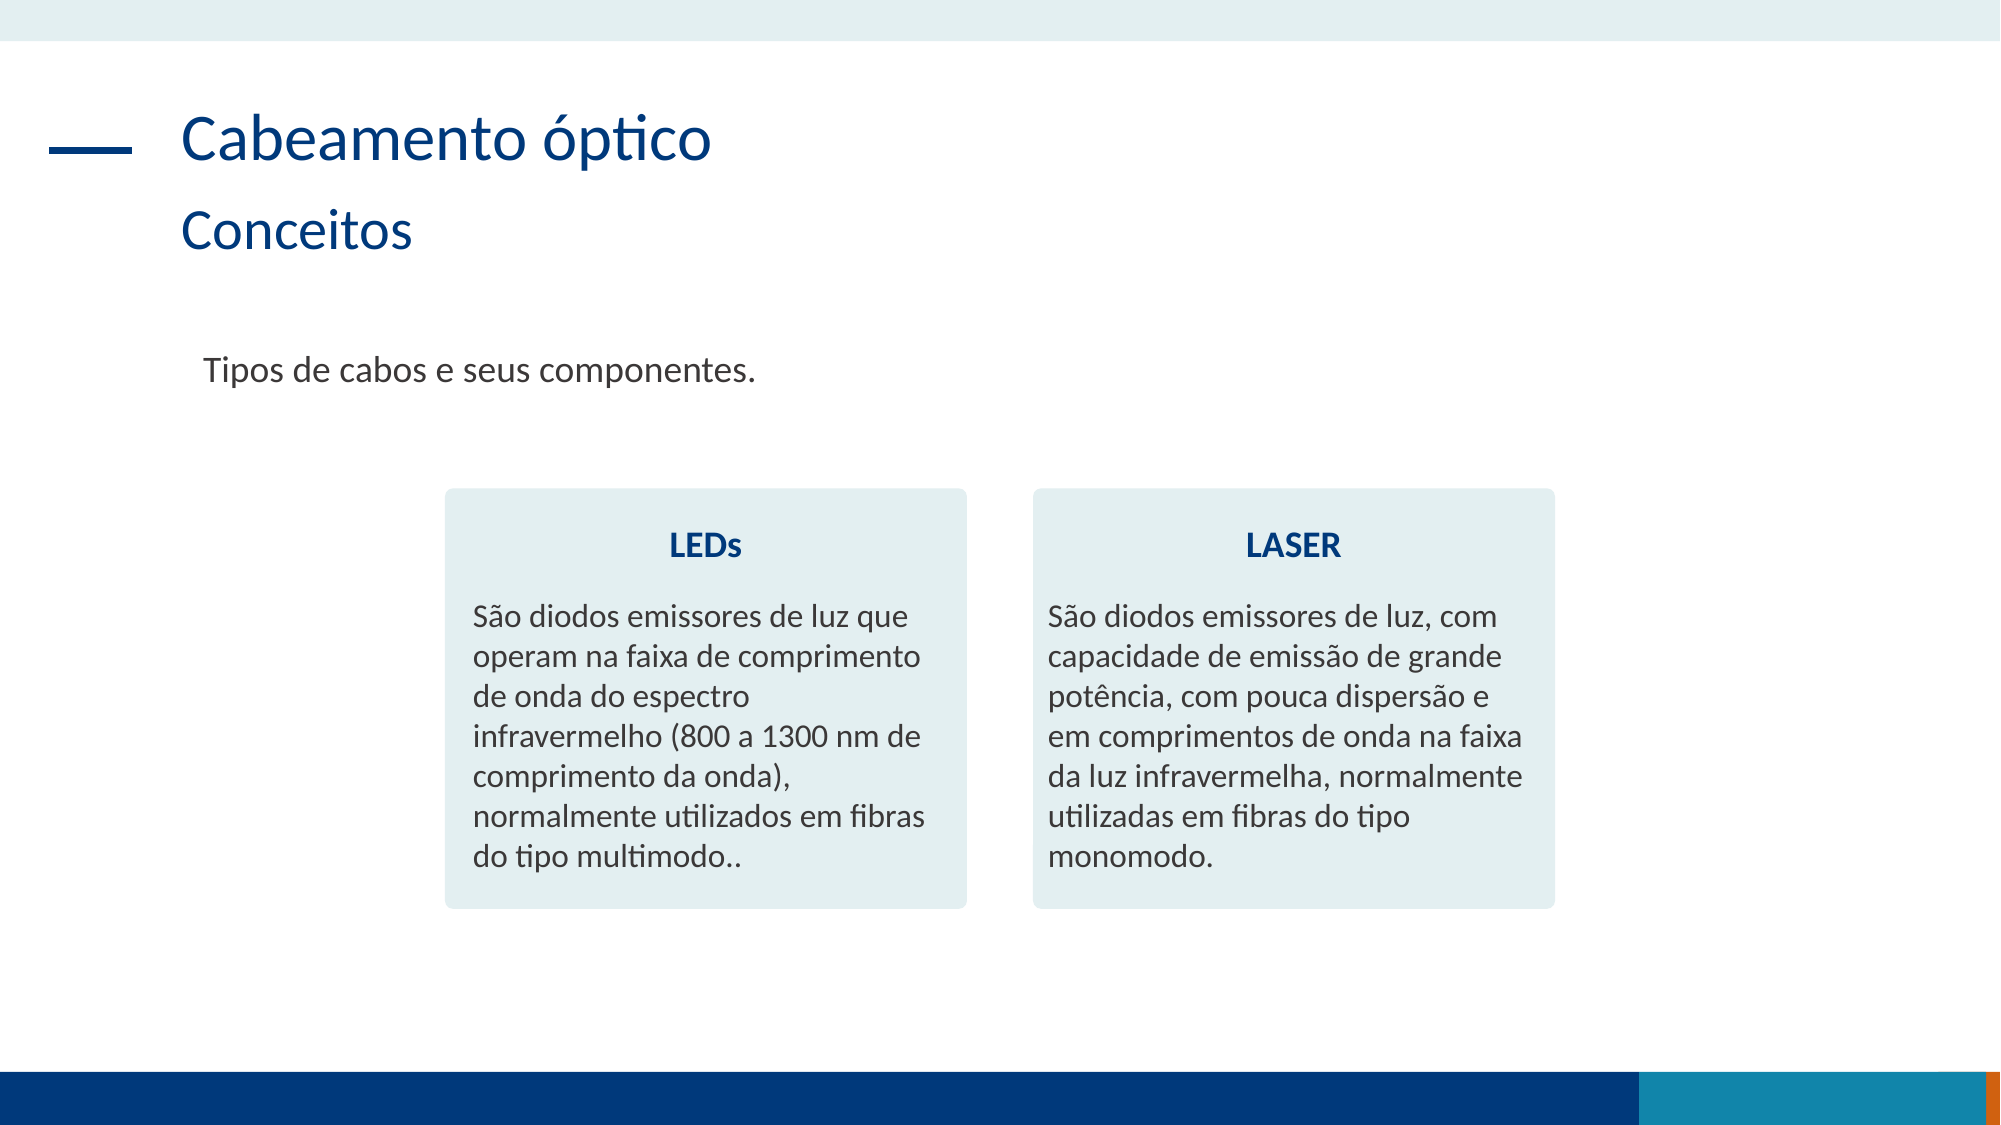

Cabeamento óptico
Conceitos
Tipos de cabos e seus componentes.

LASER
São diodos emissores de luz, com capacidade de emissão de grande potência, com pouca dispersão e em comprimentos de onda na faixa da luz infravermelha, normalmente utilizadas em fibras do tipo monomodo.

LEDs
São diodos emissores de luz que operam na faixa de comprimento de onda do espectro infravermelho (800 a 1300 nm de comprimento da onda), normalmente utilizados em fibras do tipo multimodo..